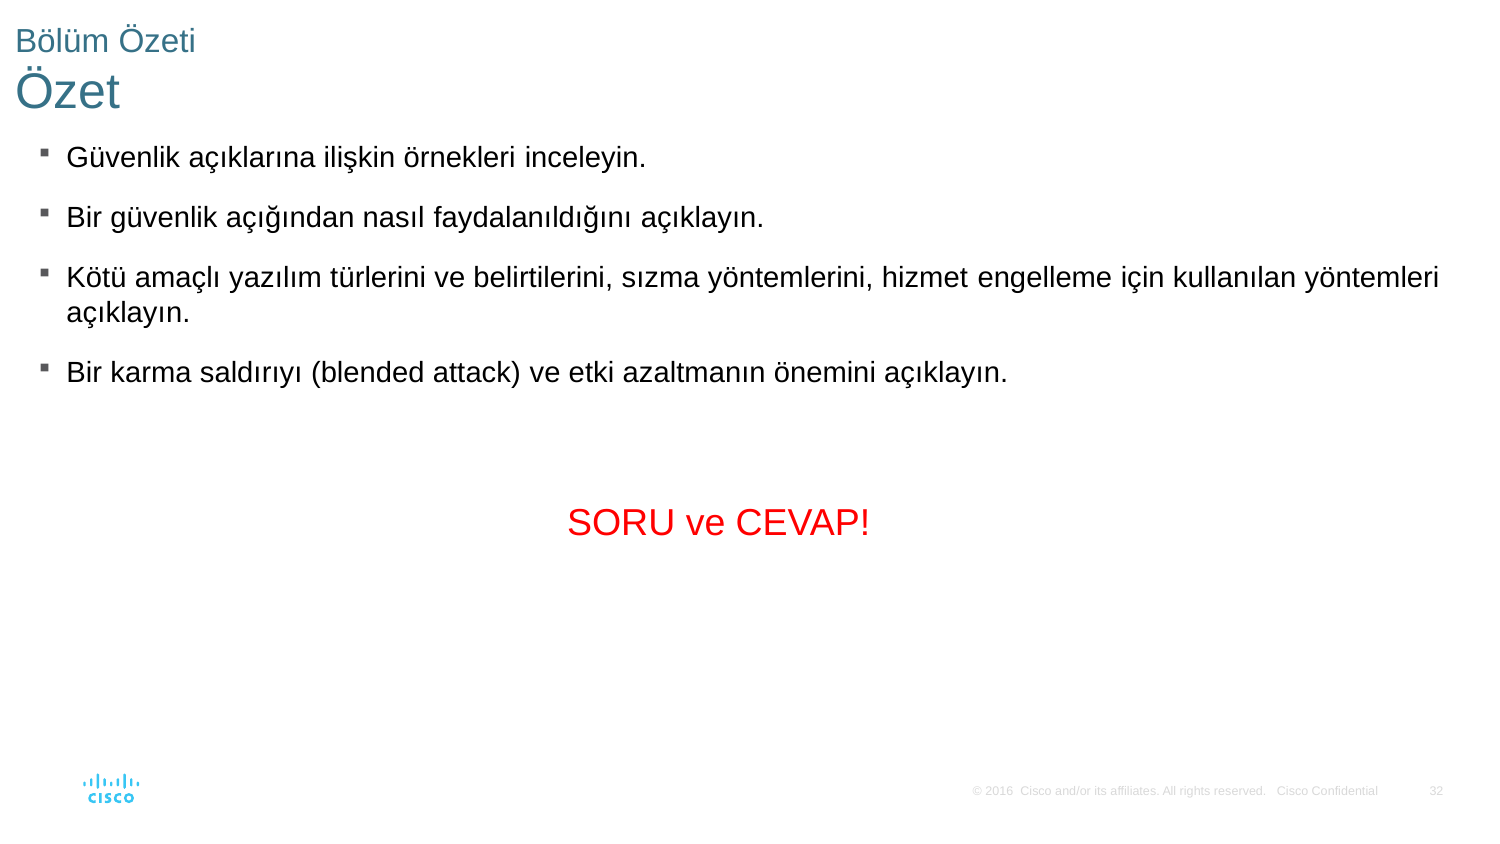

# Bölüm Özeti Özet
Güvenlik açıklarına ilişkin örnekleri inceleyin.
Bir güvenlik açığından nasıl faydalanıldığını açıklayın.
Kötü amaçlı yazılım türlerini ve belirtilerini, sızma yöntemlerini, hizmet engelleme için kullanılan yöntemleri açıklayın.
Bir karma saldırıyı (blended attack) ve etki azaltmanın önemini açıklayın.

SORU ve CEVAP!